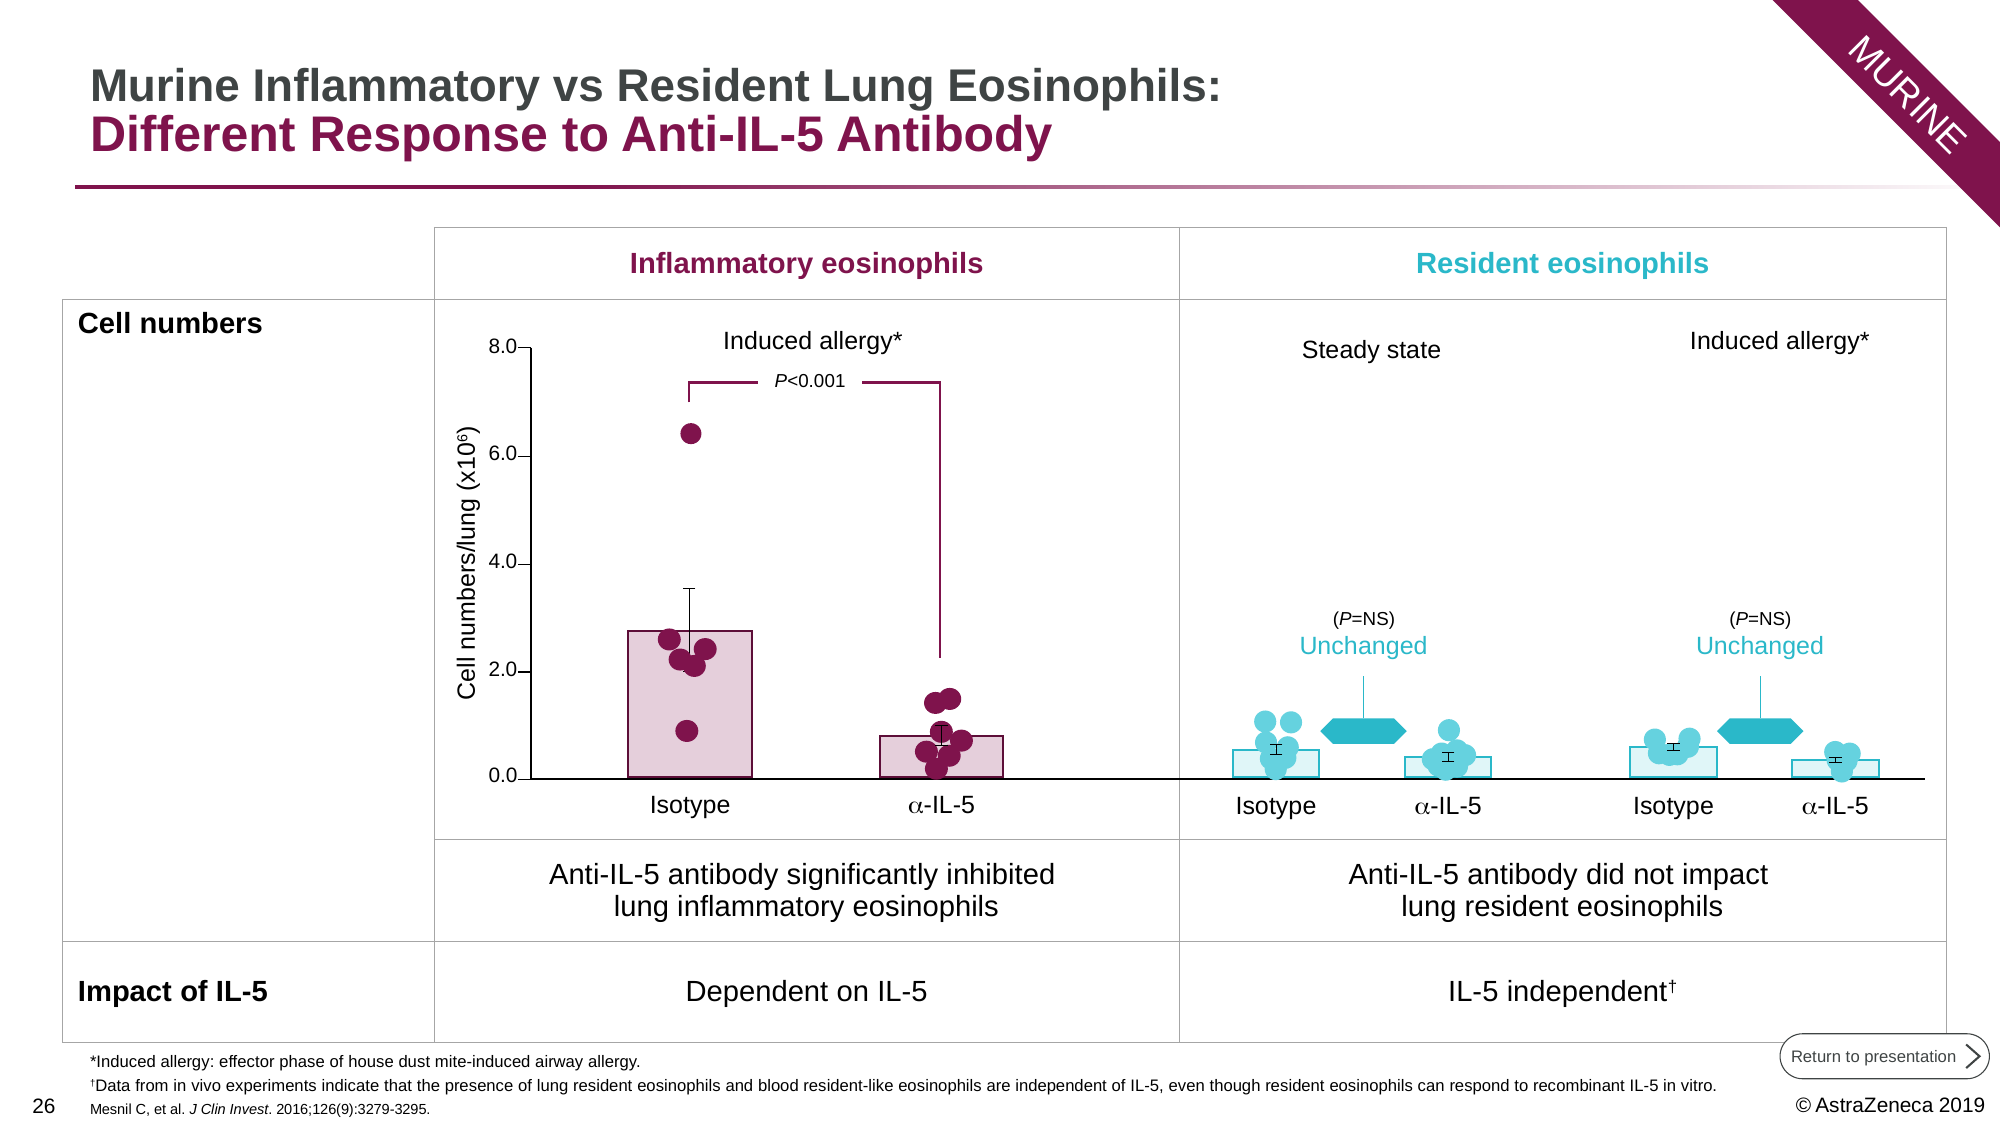

MURINE
# Murine Inflammatory vs Resident Lung Eosinophils: Different Response to Anti-IL-5 Antibody
|  |  | Inflammatory eosinophils | Resident eosinophils |
| --- | --- | --- | --- |
| Cell numbers |  |  |  |
|  |  | Anti-IL-5 antibody significantly inhibited lung inflammatory eosinophils | Anti-IL-5 antibody did not impact lung resident eosinophils |
| Impact of IL-5 |  | Dependent on IL-5 | IL-5 independent† |
Induced allergy*
Induced allergy*
8.0
Steady state

P<0.001

6.0
4.0
Cell numbers/lung (x106)
(P=NS)
Unchanged

(P=NS)
Unchanged

2.0

0.0

Isotype
α-IL-5
Isotype
α-IL-5
Isotype
α-IL-5
*Induced allergy: effector phase of house dust mite-induced airway allergy.
†Data from in vivo experiments indicate that the presence of lung resident eosinophils and blood resident-like eosinophils are independent of IL-5, even though resident eosinophils can respond to recombinant IL-5 in vitro.
Mesnil C, et al. J Clin Invest. 2016;126(9):3279-3295.
Return to presentation

26